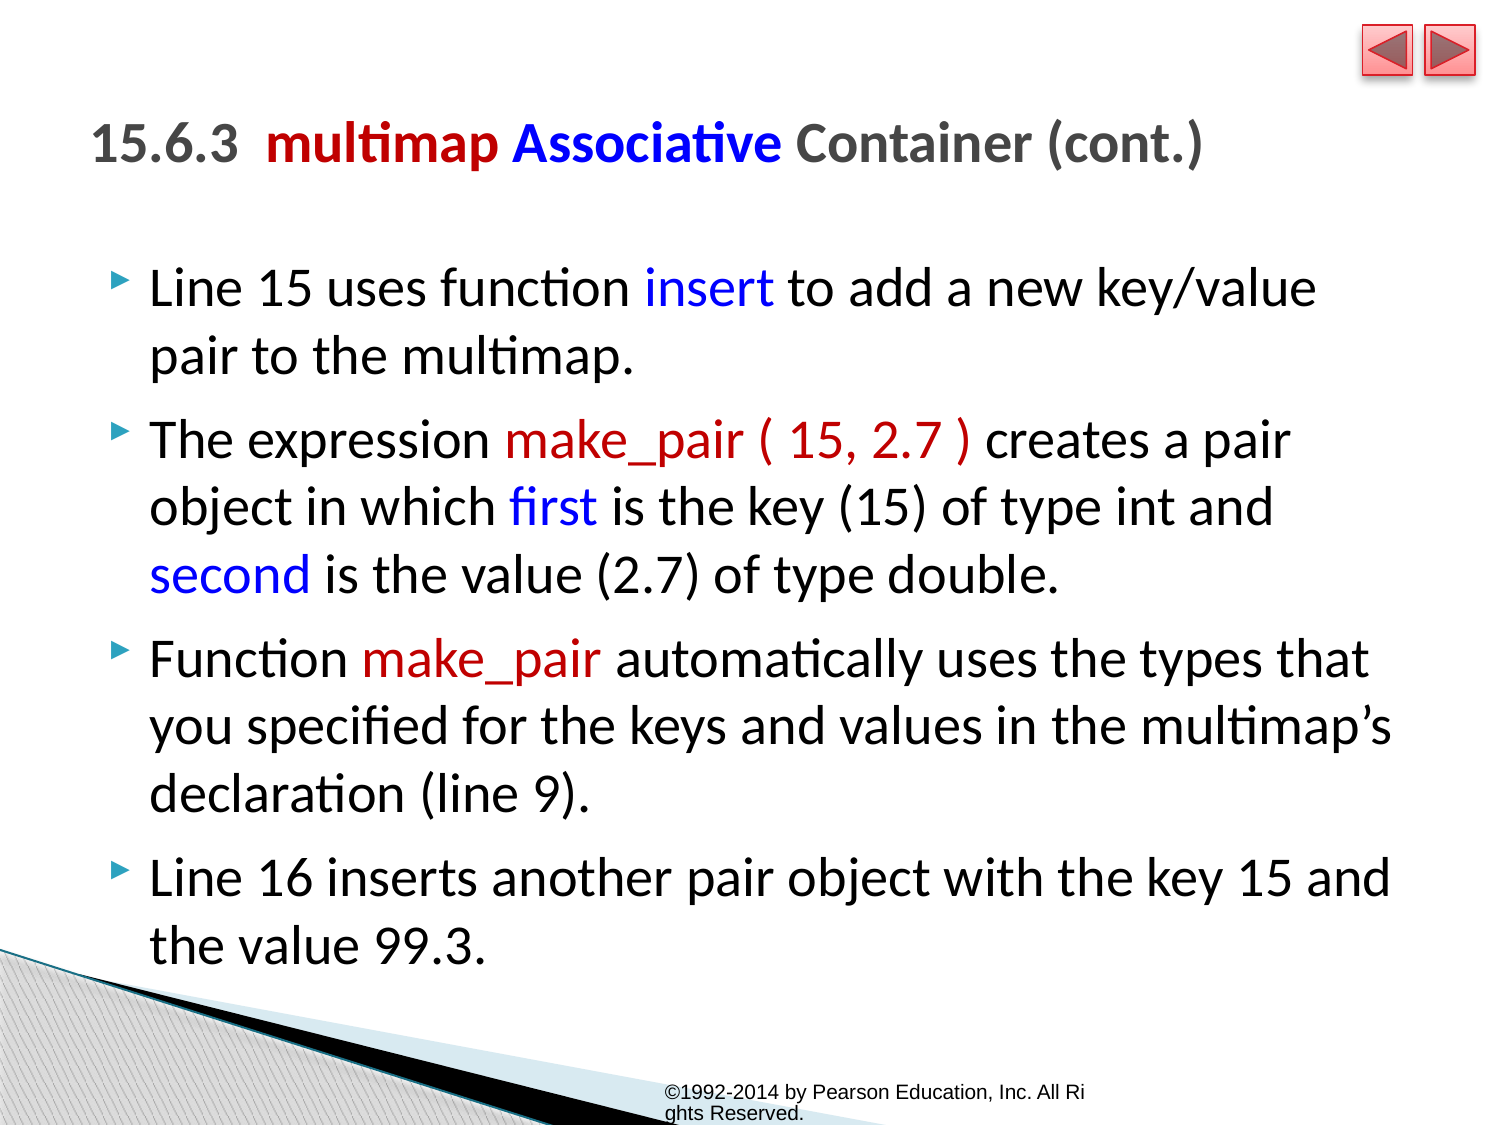

# 15.6.3  multimap Associative Container (cont.)
Line 15 uses function insert to add a new key/value pair to the multimap.
The expression make_pair ( 15, 2.7 ) creates a pair object in which first is the key (15) of type int and second is the value (2.7) of type double.
Function make_pair automatically uses the types that you specified for the keys and values in the multimap’s declaration (line 9).
Line 16 inserts another pair object with the key 15 and the value 99.3.
©1992-2014 by Pearson Education, Inc. All Rights Reserved.